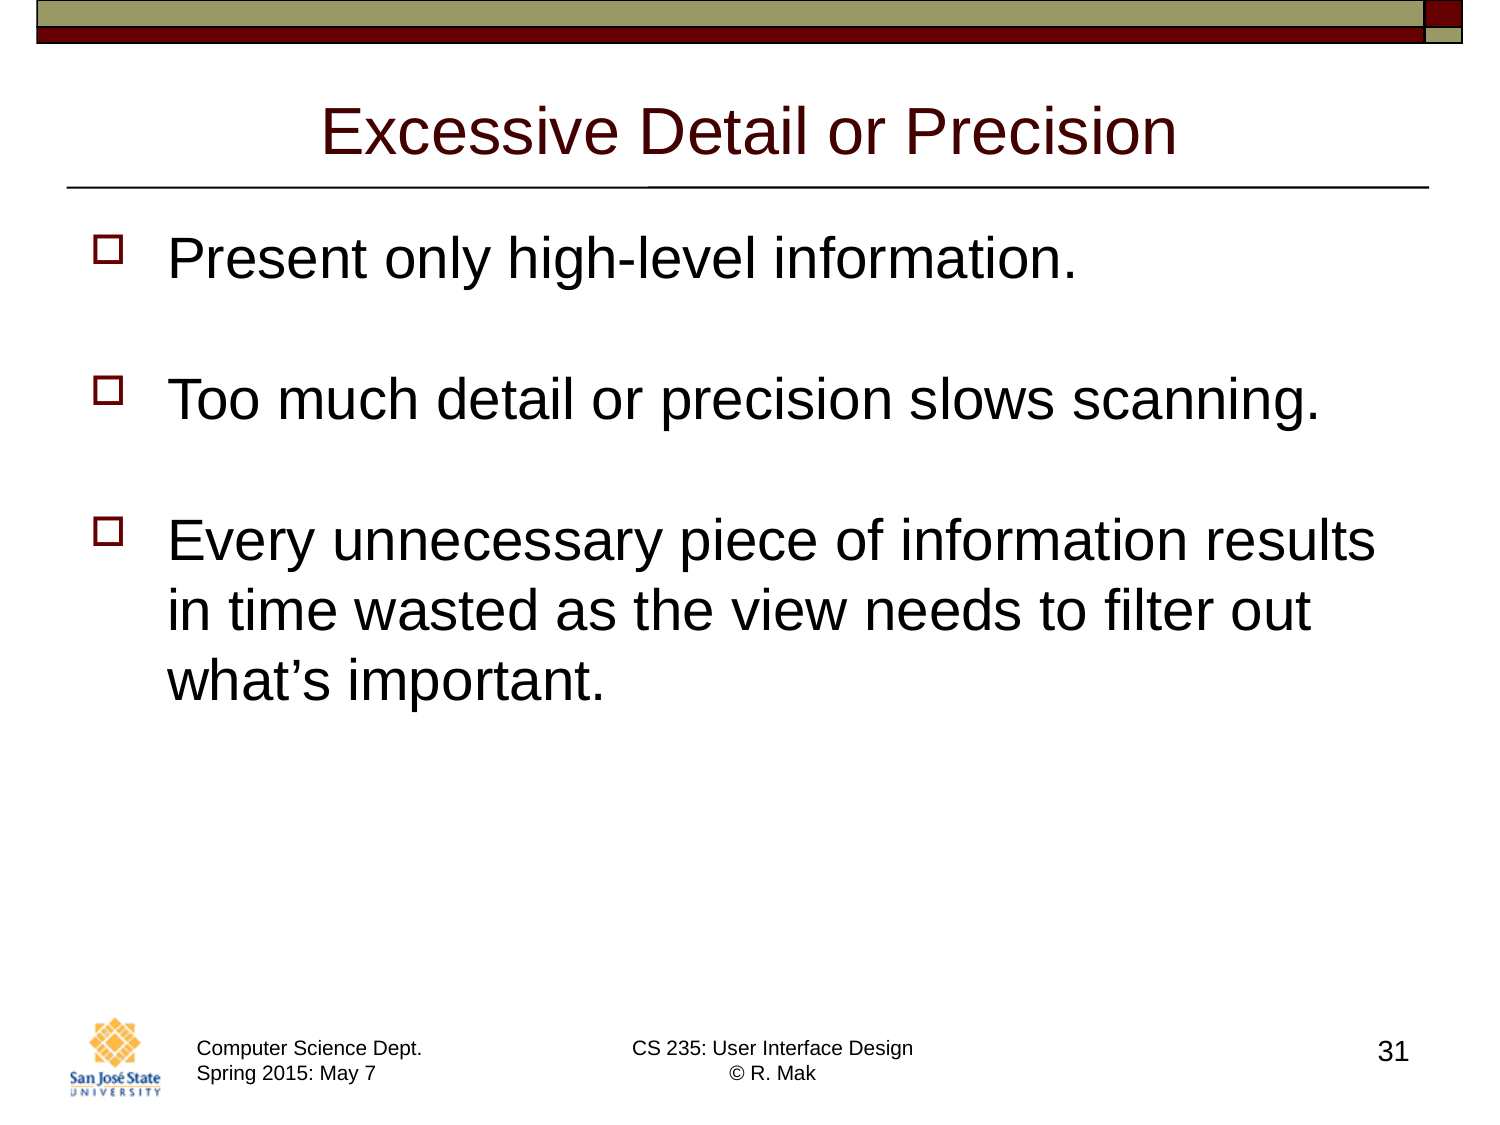

# Excessive Detail or Precision
Present only high-level information.

Too much detail or precision slows scanning.

Every unnecessary piece of information results in time wasted as the view needs to filter out what’s important.
31